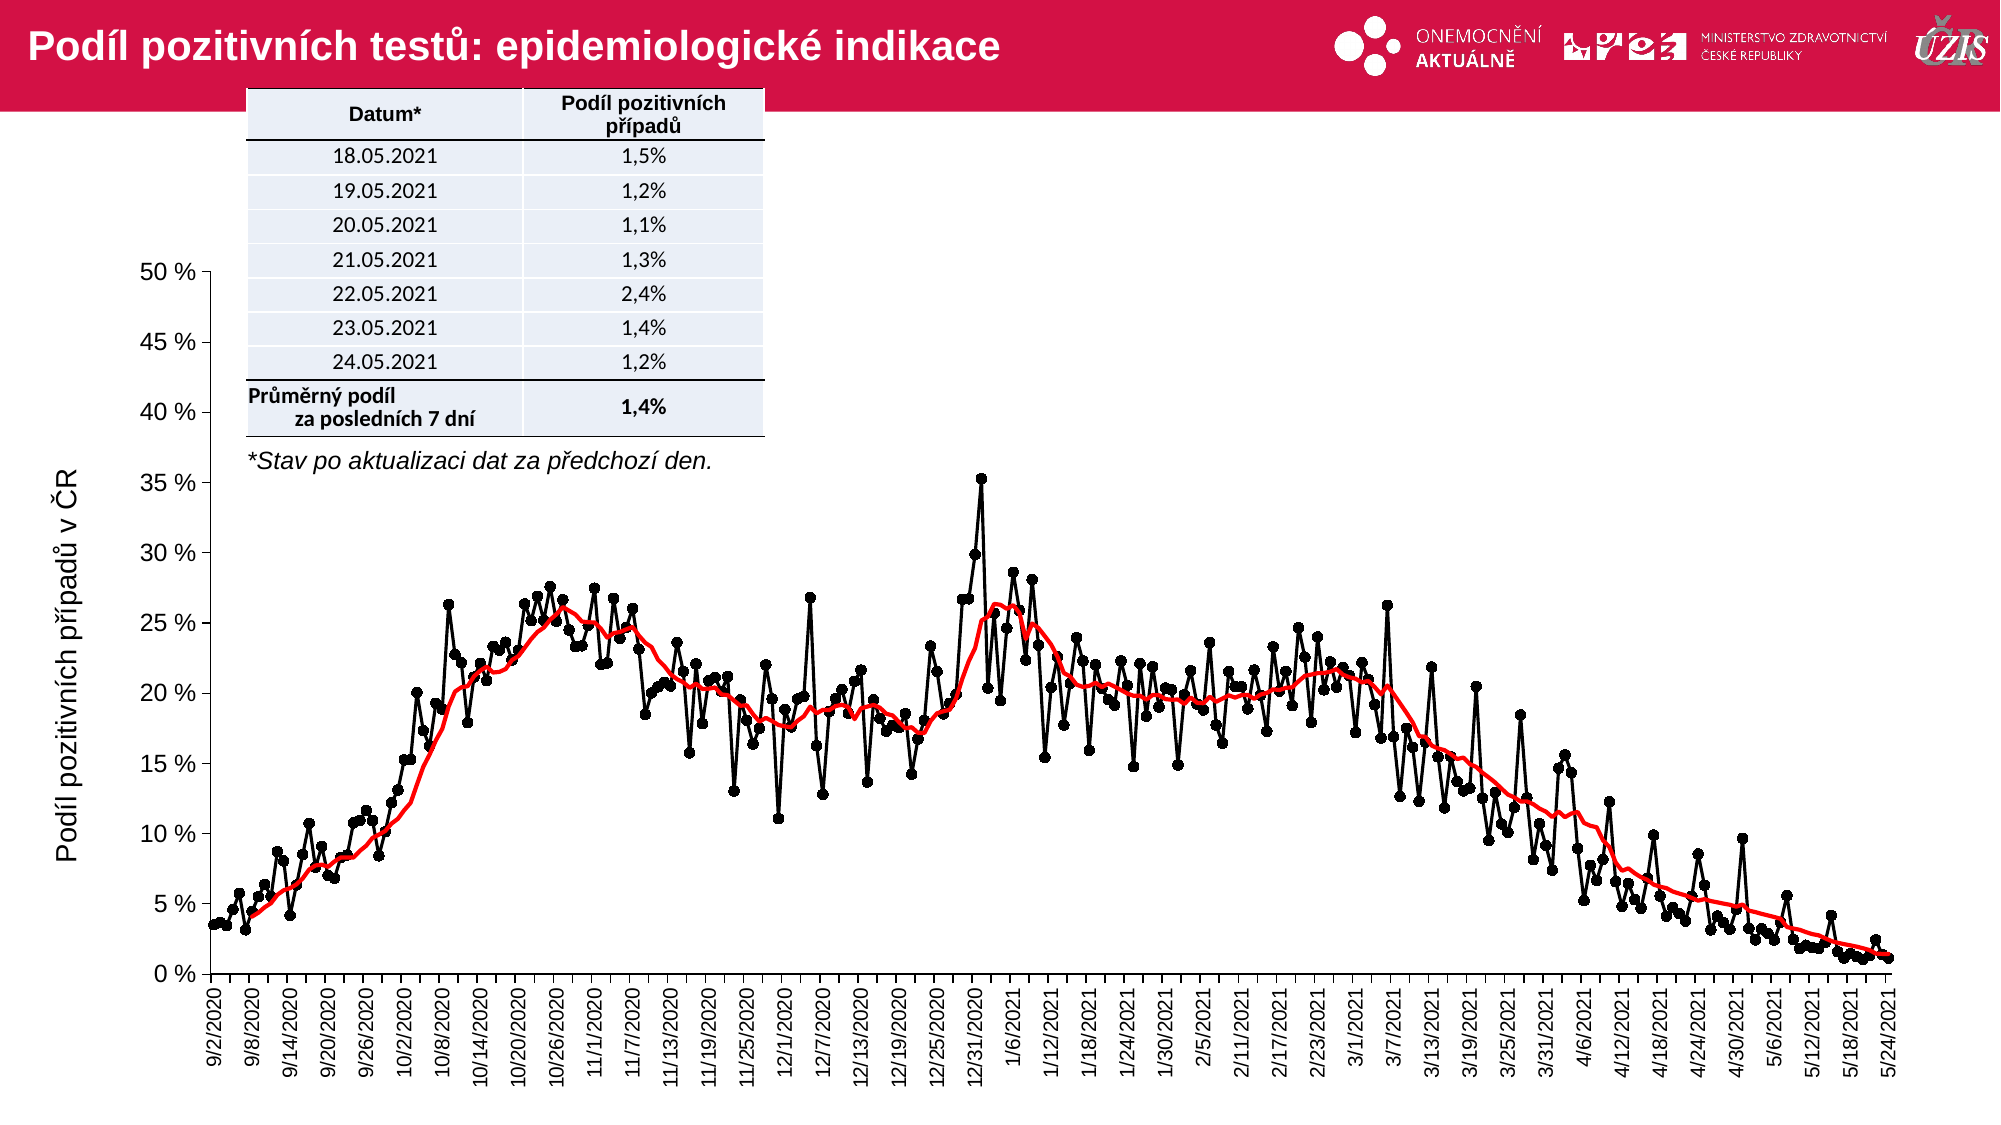

# Podíl pozitivních testů: epidemiologické indikace
| Datum\* | Podíl pozitivních případů |
| --- | --- |
| 18.05.2021 | 1,5% |
| 19.05.2021 | 1,2% |
| 20.05.2021 | 1,1% |
| 21.05.2021 | 1,3% |
| 22.05.2021 | 2,4% |
| 23.05.2021 | 1,4% |
| 24.05.2021 | 1,2% |
| Průměrný podíl za posledních 7 dní | 1,4% |

### Chart

| Category |  |
|---|---|
| 44076 | 0.03521779425393883 |
| 44077 | 0.03688141923436041 |
| 44078 | 0.03458646616541353 |
| 44079 | 0.046039268788083954 |
| 44080 | 0.0576271186440678 |
| 44081 | 0.03158805711813068 |
| 44082 | 0.04468085106382979 |
| 44083 | 0.055137089484784574 |
| 44084 | 0.06390282545550567 |
| 44085 | 0.055248618784530384 |
| 44086 | 0.08727858293075684 |
| 44087 | 0.08058608058608059 |
| 44088 | 0.041791791791791794 |
| 44089 | 0.06347256347256347 |
| 44090 | 0.0853235354153909 |
| 44091 | 0.10741327698538475 |
| 44092 | 0.07603517772077684 |
| 44093 | 0.0910283315844701 |
| 44094 | 0.07014868471216165 |
| 44095 | 0.06828953037483843 |
| 44096 | 0.0831958951805021 |
| 44097 | 0.08476616231086657 |
| 44098 | 0.10766912257200267 |
| 44099 | 0.10954063604240283 |
| 44100 | 0.11651444087879535 |
| 44101 | 0.10941475826972011 |
| 44102 | 0.08424129683762956 |
| 44103 | 0.10141260805397428 |
| 44104 | 0.12207293666026871 |
| 44105 | 0.13113395225464192 |
| 44106 | 0.1525080222935315 |
| 44107 | 0.15284199075333152 |
| 44108 | 0.2004621606008088 |
| 44109 | 0.17332058331341144 |
| 44110 | 0.16236884225502402 |
| 44111 | 0.1928633594429939 |
| 44112 | 0.18853820598006646 |
| 44113 | 0.26318039327443715 |
| 44114 | 0.22747909199522104 |
| 44115 | 0.22176022176022175 |
| 44116 | 0.17898521773871354 |
| 44117 | 0.2115041617122473 |
| 44118 | 0.22133403223692832 |
| 44119 | 0.20887221934816347 |
| 44120 | 0.23347805113362277 |
| 44121 | 0.23067687227975386 |
| 44122 | 0.23637176050044684 |
| 44123 | 0.2237030667813127 |
| 44124 | 0.23064737564684762 |
| 44125 | 0.2635801899843217 |
| 44126 | 0.25165736217725054 |
| 44127 | 0.26899347787766614 |
| 44128 | 0.25193798449612403 |
| 44129 | 0.27584998247458814 |
| 44130 | 0.25115289109613337 |
| 44131 | 0.2665298474167931 |
| 44132 | 0.24506454062262717 |
| 44133 | 0.23328301216588224 |
| 44134 | 0.2337673462395066 |
| 44135 | 0.24830958077603246 |
| 44136 | 0.2748014196383302 |
| 44137 | 0.22051022985602425 |
| 44138 | 0.2215326751292901 |
| 44139 | 0.2675340341202826 |
| 44140 | 0.23896526772793053 |
| 44141 | 0.2467544956245793 |
| 44142 | 0.260409602604096 |
| 44143 | 0.23137074517019318 |
| 44144 | 0.18485753676470587 |
| 44145 | 0.2002061083005434 |
| 44146 | 0.20454325761237313 |
| 44147 | 0.20777230432402846 |
| 44148 | 0.20514533912462413 |
| 44149 | 0.23617659665666524 |
| 44150 | 0.21557562076749437 |
| 44151 | 0.15752537248974305 |
| 44152 | 0.2209125475285171 |
| 44153 | 0.17836593785960875 |
| 44154 | 0.20890365448504983 |
| 44155 | 0.21123872026251025 |
| 44156 | 0.2013857845328565 |
| 44157 | 0.21196911196911197 |
| 44158 | 0.13032082197525688 |
| 44159 | 0.195260663507109 |
| 44160 | 0.1807686892862171 |
| 44161 | 0.163787587971849 |
| 44162 | 0.17493780280214744 |
| 44163 | 0.22023529411764706 |
| 44164 | 0.19597508385241974 |
| 44165 | 0.11076280041797283 |
| 44166 | 0.1884564405350042 |
| 44167 | 0.17604218985434456 |
| 44168 | 0.19591164768829744 |
| 44169 | 0.19780874121710135 |
| 44170 | 0.2680959456590957 |
| 44171 | 0.16269343370974487 |
| 44172 | 0.12802132156970866 |
| 44173 | 0.18699353779874858 |
| 44174 | 0.1962160512664022 |
| 44175 | 0.20256514657980457 |
| 44176 | 0.18578698330506205 |
| 44177 | 0.20850040096230954 |
| 44178 | 0.21650124069478907 |
| 44179 | 0.13676759732599292 |
| 44180 | 0.1952920662598082 |
| 44181 | 0.18192707943400463 |
| 44182 | 0.1729957805907173 |
| 44183 | 0.17722114028607883 |
| 44184 | 0.17541557305336833 |
| 44185 | 0.18549410698096103 |
| 44186 | 0.14229294923916833 |
| 44187 | 0.16747393913867537 |
| 44188 | 0.1805245784637345 |
| 44189 | 0.23361213771639758 |
| 44190 | 0.2154126213592233 |
| 44191 | 0.18528784648187632 |
| 44192 | 0.19276485788113695 |
| 44193 | 0.19912905779889153 |
| 44194 | 0.2668037324055037 |
| 44195 | 0.26720132743362834 |
| 44196 | 0.2987500903113937 |
| 44197 | 0.352827140549273 |
| 44198 | 0.2037170436536522 |
| 44199 | 0.25695538057742784 |
| 44200 | 0.194675540765391 |
| 44201 | 0.24636613631899432 |
| 44202 | 0.28613855731338167 |
| 44203 | 0.25894512160871763 |
| 44204 | 0.22365752108465892 |
| 44205 | 0.2808827744339352 |
| 44206 | 0.23427165051530532 |
| 44207 | 0.1542076240709662 |
| 44208 | 0.20420638209697473 |
| 44209 | 0.22587159232642395 |
| 44210 | 0.17727699530516433 |
| 44211 | 0.20713443396226416 |
| 44212 | 0.23966207203201423 |
| 44213 | 0.22297154899894625 |
| 44214 | 0.1592920353982301 |
| 44215 | 0.22039026800049402 |
| 44216 | 0.20352862849533954 |
| 44217 | 0.1954109178164367 |
| 44218 | 0.19151132430627238 |
| 44219 | 0.22303622303622303 |
| 44220 | 0.20551378446115287 |
| 44221 | 0.14766636891469406 |
| 44222 | 0.22113098961591393 |
| 44223 | 0.18358128049147746 |
| 44224 | 0.218895966029724 |
| 44225 | 0.19011607456911714 |
| 44226 | 0.20373346519965385 |
| 44227 | 0.2023591620907057 |
| 44228 | 0.14885897570722473 |
| 44229 | 0.19891989198919893 |
| 44230 | 0.21600890033961823 |
| 44231 | 0.1922531580304202 |
| 44232 | 0.18802165576359126 |
| 44233 | 0.23607122343480758 |
| 44234 | 0.1774193548387097 |
| 44235 | 0.16435443576250466 |
| 44236 | 0.21541716393620483 |
| 44237 | 0.20468040516940272 |
| 44238 | 0.20459813318298564 |
| 44239 | 0.1888568896765618 |
| 44240 | 0.21655291951034558 |
| 44241 | 0.19857638255156052 |
| 44242 | 0.17286891885452899 |
| 44243 | 0.23304831974547624 |
| 44244 | 0.20147369505848406 |
| 44245 | 0.215674269095362 |
| 44246 | 0.19108569353667393 |
| 44247 | 0.2467391304347826 |
| 44248 | 0.22569650266745703 |
| 44249 | 0.17920807698375138 |
| 44250 | 0.24011426239542952 |
| 44251 | 0.20239614640372186 |
| 44252 | 0.22230243322434073 |
| 44253 | 0.2043260706827942 |
| 44254 | 0.2183829658255664 |
| 44255 | 0.21263444183459018 |
| 44256 | 0.17199852234946436 |
| 44257 | 0.22179942190186966 |
| 44258 | 0.20981829525072135 |
| 44259 | 0.1919140822600101 |
| 44260 | 0.16801344393592677 |
| 44261 | 0.26265675801207616 |
| 44262 | 0.16895499618611748 |
| 44263 | 0.12644954354798915 |
| 44264 | 0.17511092457129152 |
| 44265 | 0.16152655394141463 |
| 44266 | 0.12309351409644123 |
| 44267 | 0.16513644883565778 |
| 44268 | 0.2186696382650437 |
| 44269 | 0.1547079556898288 |
| 44270 | 0.11835684735334677 |
| 44271 | 0.15488331892826274 |
| 44272 | 0.13715870307167236 |
| 44273 | 0.1305250859998702 |
| 44274 | 0.13251121894268306 |
| 44275 | 0.20490367775831875 |
| 44276 | 0.1252200150867488 |
| 44277 | 0.09510139583882012 |
| 44278 | 0.1294844176360764 |
| 44279 | 0.10689156309594265 |
| 44280 | 0.10100671140939597 |
| 44281 | 0.11860781644954307 |
| 44282 | 0.18454986395362594 |
| 44283 | 0.12536293766011955 |
| 44284 | 0.08148048813195655 |
| 44285 | 0.10718057022175291 |
| 44286 | 0.09157606001520209 |
| 44287 | 0.07405283018867924 |
| 44288 | 0.14663991975927784 |
| 44289 | 0.15606299212598426 |
| 44290 | 0.14345042394878008 |
| 44291 | 0.08951742236477621 |
| 44292 | 0.052307101563666615 |
| 44293 | 0.07751204659000208 |
| 44294 | 0.06673901247965273 |
| 44295 | 0.08161496350364963 |
| 44296 | 0.12280701754385964 |
| 44297 | 0.0659444182760245 |
| 44298 | 0.048323225609924955 |
| 44299 | 0.0645171262520094 |
| 44300 | 0.05312918930360545 |
| 44301 | 0.0469618411727405 |
| 44302 | 0.06830683068306831 |
| 44303 | 0.09901140684410646 |
| 44304 | 0.05570949394779058 |
| 44305 | 0.04128013534470605 |
| 44306 | 0.04744037325850762 |
| 44307 | 0.04312122417972 |
| 44308 | 0.03780505520046484 |
| 44309 | 0.05551720737599842 |
| 44310 | 0.08555298204979733 |
| 44311 | 0.0633167392657125 |
| 44312 | 0.03155230596175478 |
| 44313 | 0.04138155751058977 |
| 44314 | 0.03658092253880347 |
| 44315 | 0.03202683615819209 |
| 44316 | 0.046014475387048843 |
| 44317 | 0.09662418188081295 |
| 44318 | 0.032536260290082324 |
| 44319 | 0.024406450458739043 |
| 44320 | 0.03230206460412921 |
| 44321 | 0.028912361656872995 |
| 44322 | 0.024299338619505242 |
| 44323 | 0.036918690394258186 |
| 44324 | 0.055886863179417275 |
| 44325 | 0.02478175161926218 |
| 44326 | 0.018188650883126645 |
| 44327 | 0.020640172984306916 |
| 44328 | 0.019068901303538176 |
| 44329 | 0.018392091027793322 |
| 44330 | 0.02246740220661986 |
| 44331 | 0.041767189384800965 |
| 44332 | 0.015989811801330127 |
| 44333 | 0.011487625299387919 |
| 44334 | 0.014637474415431371 |
| 44335 | 0.012451577199778638 |
| 44336 | 0.010625863351397301 |
| 44337 | 0.013191035218783351 |
| 44338 | 0.024410222804718218 |
| 44339 | 0.014167650531286895 |
| 44340 | 0.011500729152856954 |
|  | None |
|  | None |
|  | None |
|  | None |
|  | None |
|  | None |
|  | None |
|  | None |
|  | None |
|  | None |
|  | None |
|  | None |
|  | None |
|  | None |
|  | None |
|  | None |
|  | None |
|  | None |
|  | None |
|  | None |
|  | None |
|  | None |
|  | None |
|  | None |
|  | None |
|  | None |
|  | None |
|  | None |
|  | None |
|  | None |
|  | None |
|  | None |
|  | None |
|  | None |
|  | None |
|  | None |
|  | None |
|  | None |
|  | None |
|  | None |
|  | None |
|  | None |
|  | None |
|  | None |
|  | None |
|  | None |
|  | None |
|  | None |
|  | None |
|  | None |
|  | None |
|  | None |
|  | None |
|  | None |
|  | None |
|  | None |
|  | None |
|  | None |
|  | None |
|  | None |
|  | None |
|  | None |
|  | None |
|  | None |
|  | None |
|  | None |
|  | None |
|  | None |
|  | None |
|  | None |
|  | None |
|  | None |
|  | None |
|  | None |
|  | None |
|  | None |
|  | None |
|  | None |
|  | None |
|  | None |
|  | None |
|  | None |
|  | None |
|  | None |
|  | None |
|  | None |
|  | None |
|  | None |
|  | None |
|  | None |
|  | None |
|  | None |
|  | None |
|  | None |
|  | None |
|  | None |
|  | None |
|  | None |
|  | None |
|  | None |
|  | None |
|  | None |
|  | None |
|  | None |
|  | None |
|  | None |
|  | None |
|  | None |
|  | None |
|  | None |
|  | None |
|  | None |
|  | None |
|  | None |
|  | None |
|  | None |
|  | None |
|  | None |
|  | None |
|  | None |
|  | None |
|  | None |
|  | None |
|  | None |
|  | None |
|  | None |
|  | None |
|  | None |
|  | None |
|  | None |
|  | None |
|  | None |
|  | None |
|  | None |
|  | None |
|  | None |
|  | None |
|  | None |
|  | None |
|  | None |
|  | None |
|  | None |
|  | None |
|  | None |
|  | None |
|  | None |
|  | None |
|  | None |
|  | None |
|  | None |
|  | None |
|  | None |
|  | None |
|  | None |
|  | None |
|  | None |
|  | None |
|  | None |
|  | None |
|  | None |
|  | None |
|  | None |
|  | None |
|  | None |
|  | None |
|  | None |
|  | None |
|  | None |
|  | None |
|  | None |
|  | None |
|  | None |
|  | None |
|  | None |
|  | None |
|  | None |
|  | None |
|  | None |
|  | None |
|  | None |
|  | None |
|  | None |
|  | None |
|  | None |
|  | None |
|  | None |
|  | None |
|  | None |
|  | None |
|  | None |
|  | None |
|  | None |
|  | None |
|  | None |
|  | None |
|  | None |
|  | None |
|  | None |
|  | None |
|  | None |
|  | None |
|  | None |
|  | None |
|  | None |
|  | None |
|  | None |
|  | None |
|  | None |
|  | None |
|  | None |
|  | None |
|  | None |
|  | None |
|  | None |
|  | None |
|  | None |
|  | None |
|  | None |
|  | None |
|  | None |
|  | None |
|  | None |
|  | None |
|  | None |
|  | None |
|  | None |
|  | None |
|  | None |
*Stav po aktualizaci dat za předchozí den.
Podíl pozitivních případů v ČR